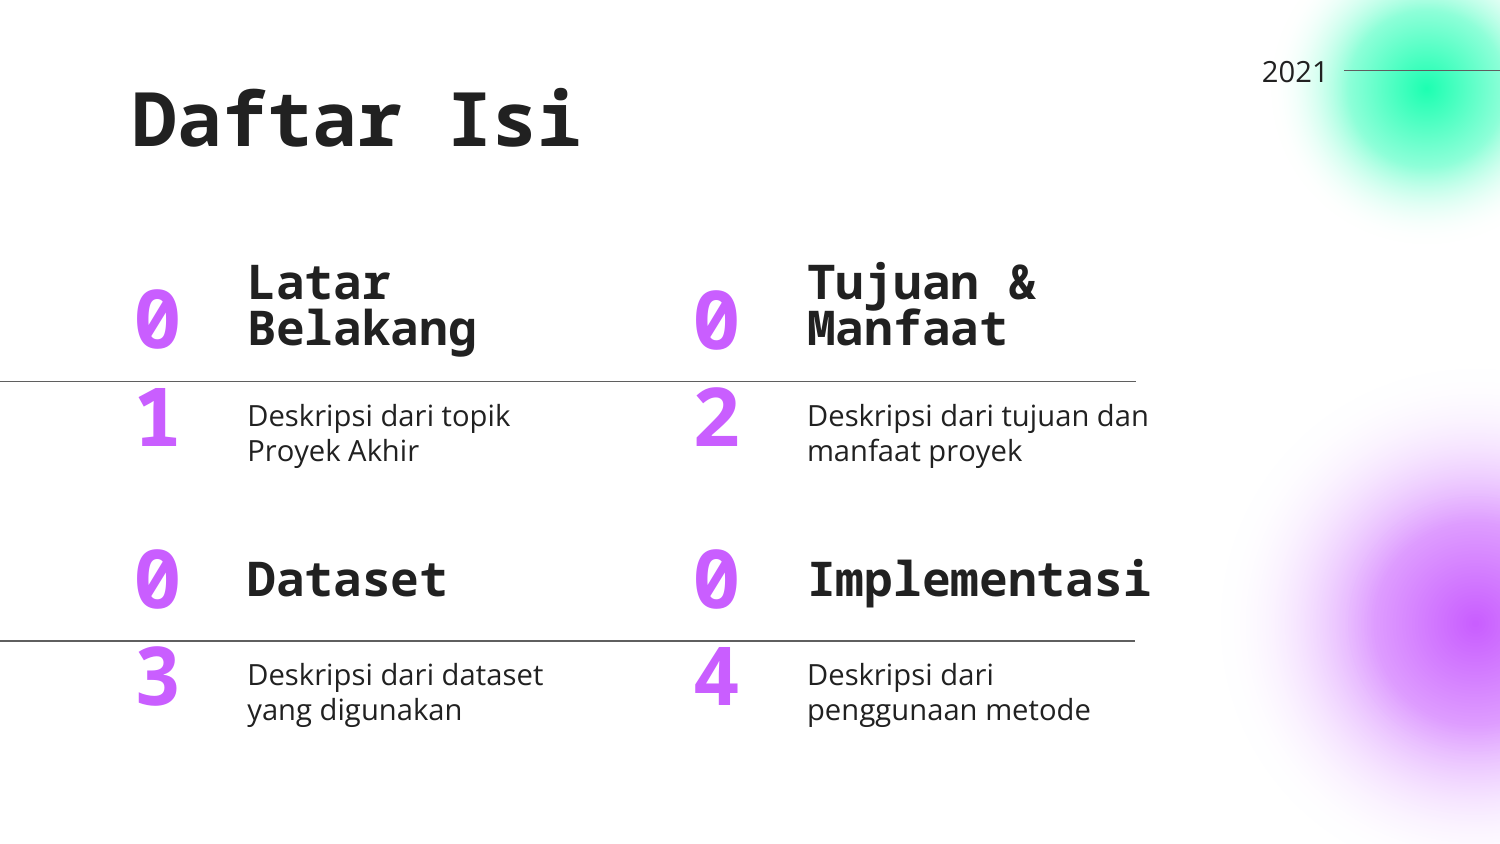

2021
Daftar Isi
01
02
# Latar
Belakang
Tujuan &
Manfaat
Deskripsi dari topik Proyek Akhir
Deskripsi dari tujuan dan manfaat proyek
03
04
Dataset
Implementasi
Deskripsi dari dataset yang digunakan
Deskripsi dari penggunaan metode